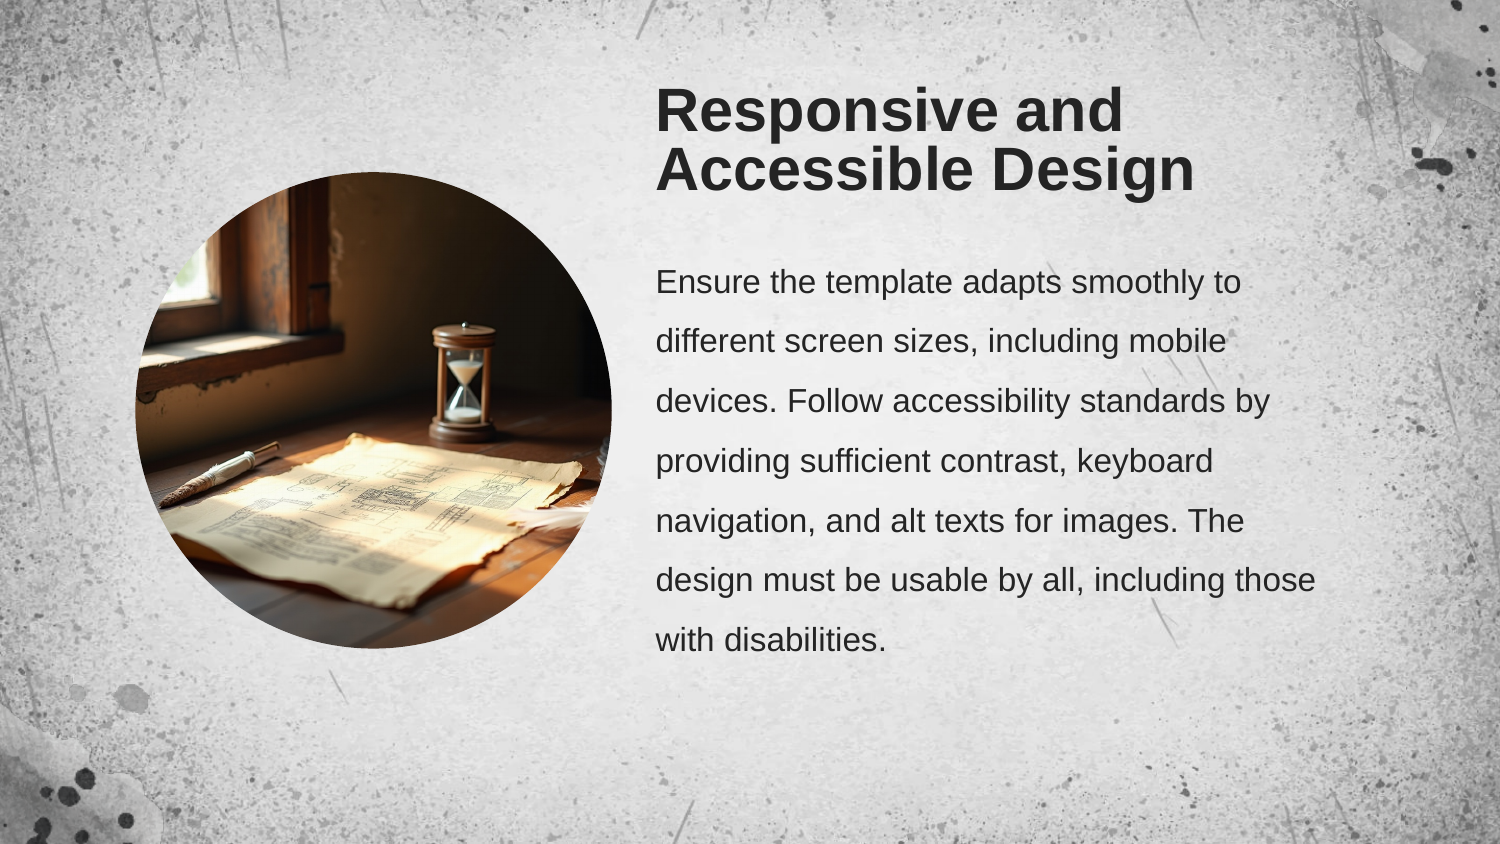

# Responsive and Accessible Design

Ensure the template adapts smoothly to different screen sizes, including mobile devices. Follow accessibility standards by providing sufficient contrast, keyboard navigation, and alt texts for images. The design must be usable by all, including those with disabilities.